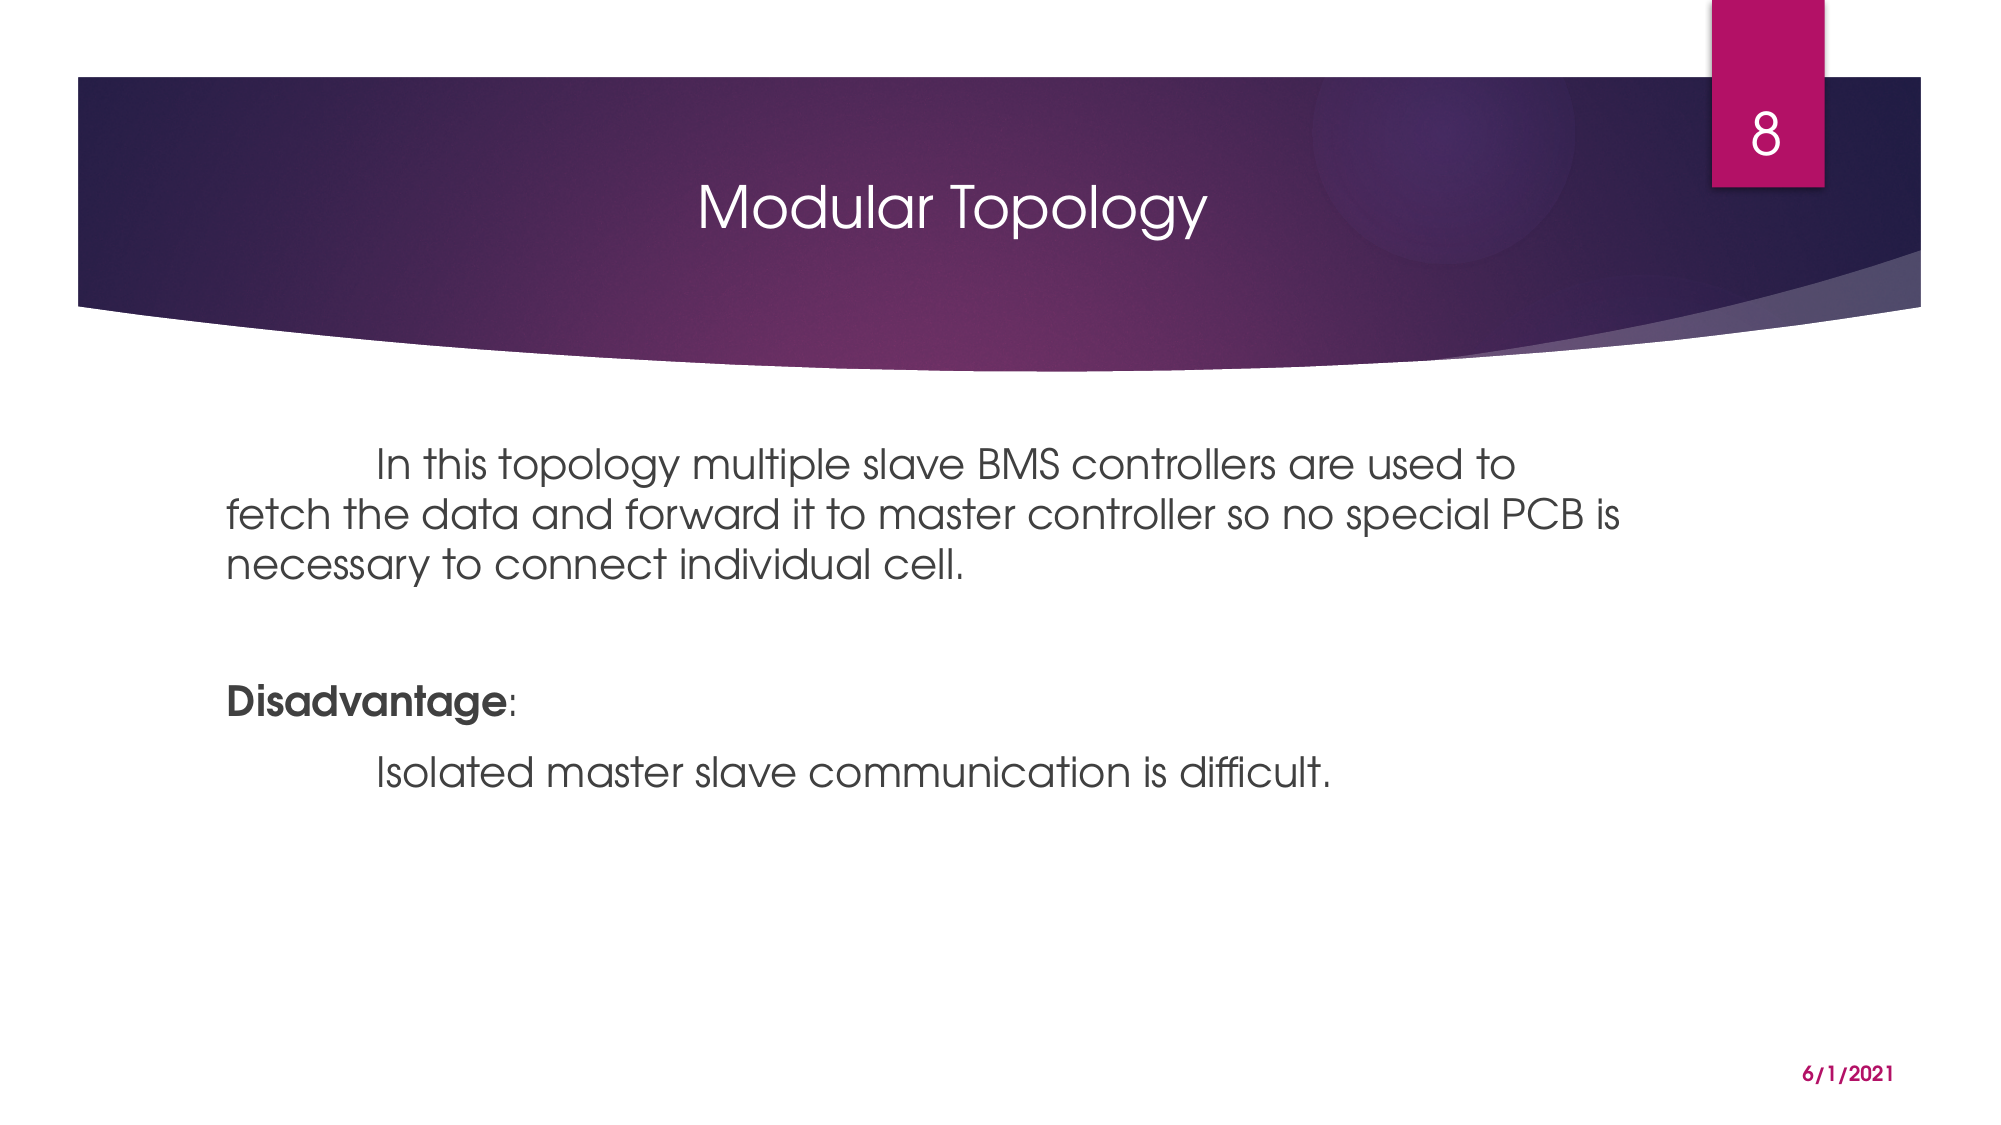

8
Modular Topology

	In this topology multiple slave BMS controllers are used to fetch the data and forward it to master controller so no special PCB is necessary to connect individual cell.

Disadvantage:
 	Isolated master slave communication is difficult.

6/1/2021